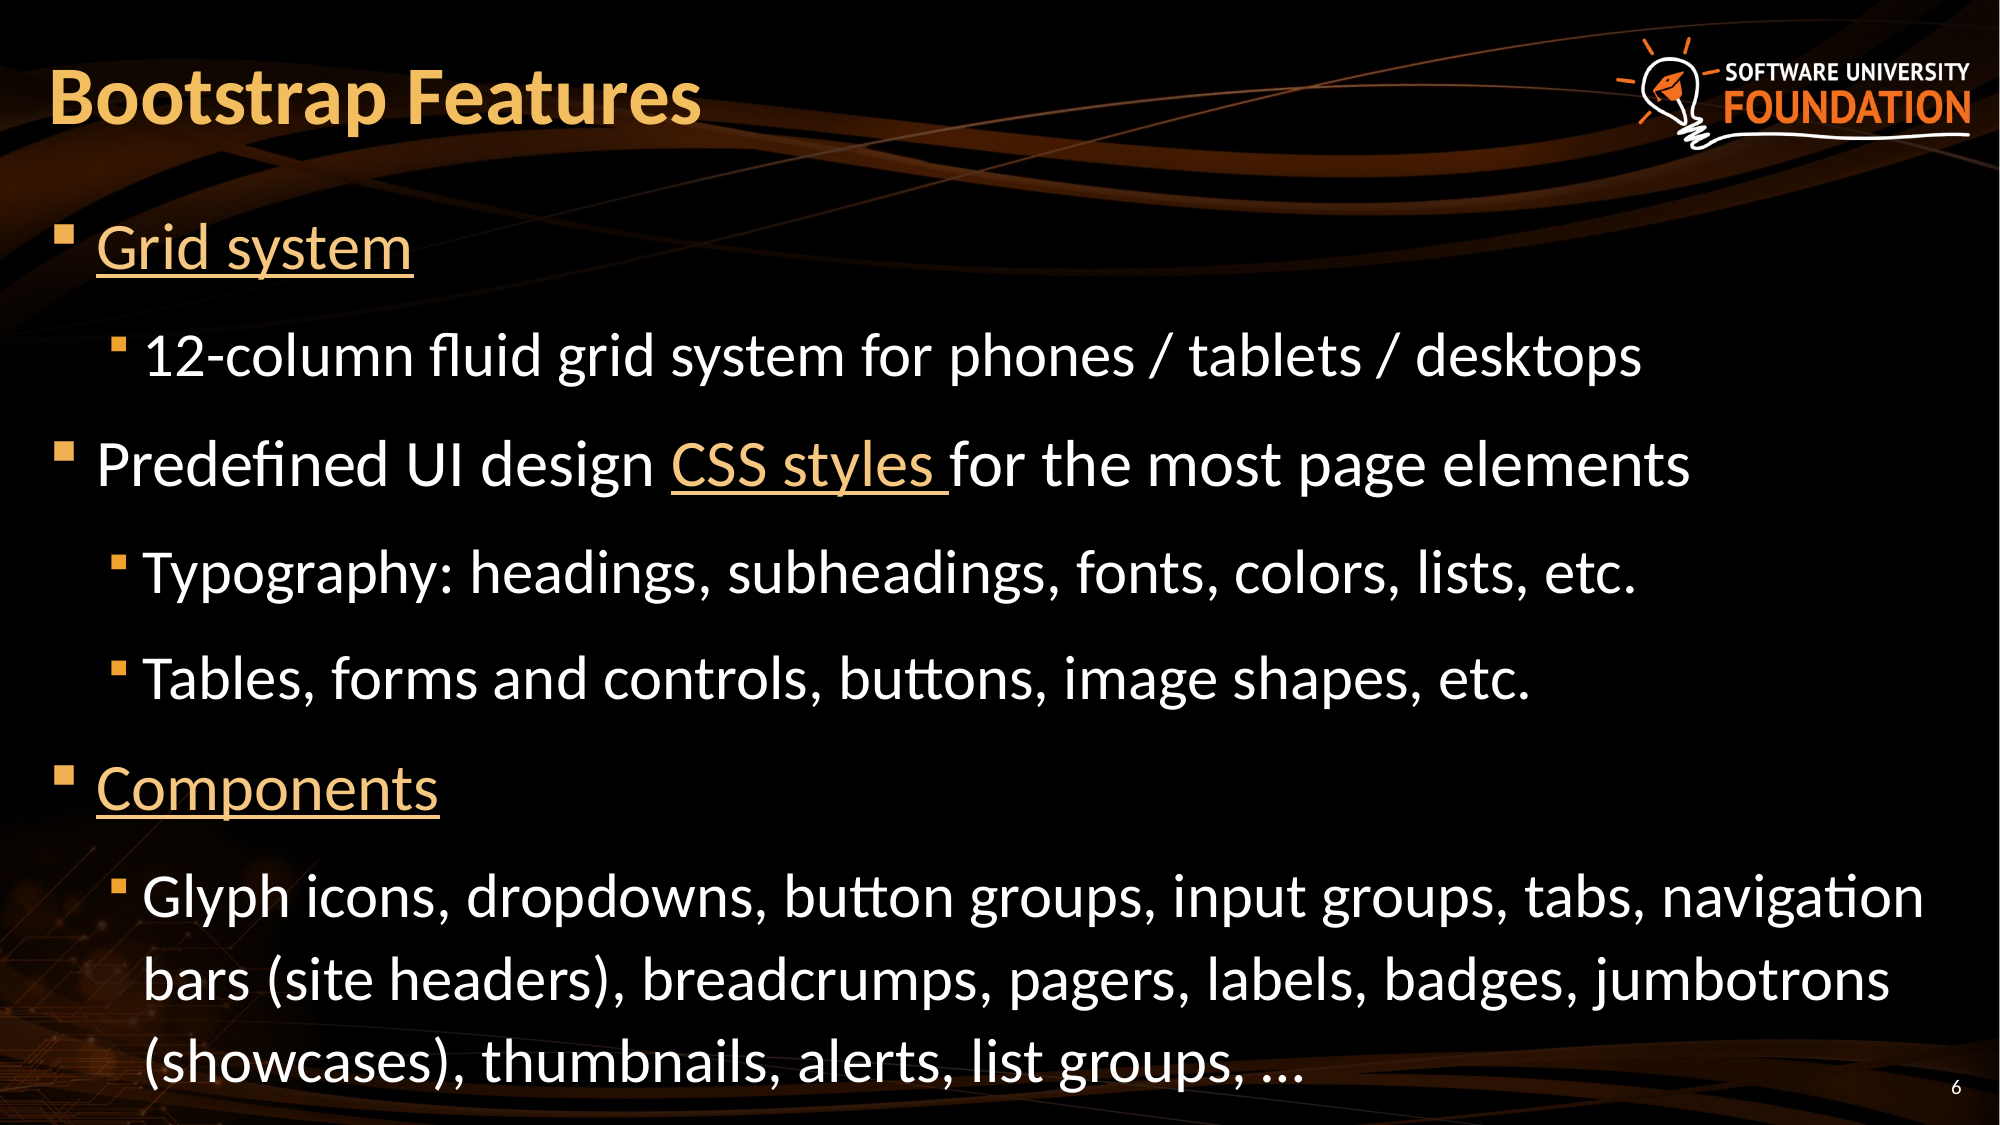

# Bootstrap Features
Grid system
12-column fluid grid system for phones / tablets / desktops
Predefined UI design CSS styles for the most page elements
Typography: headings, subheadings, fonts, colors, lists, etc.
Tables, forms and controls, buttons, image shapes, etc.
Components
Glyph icons, dropdowns, button groups, input groups, tabs, navigation bars (site headers), breadcrumps, pagers, labels, badges, jumbotrons (showcases), thumbnails, alerts, list groups, …
6